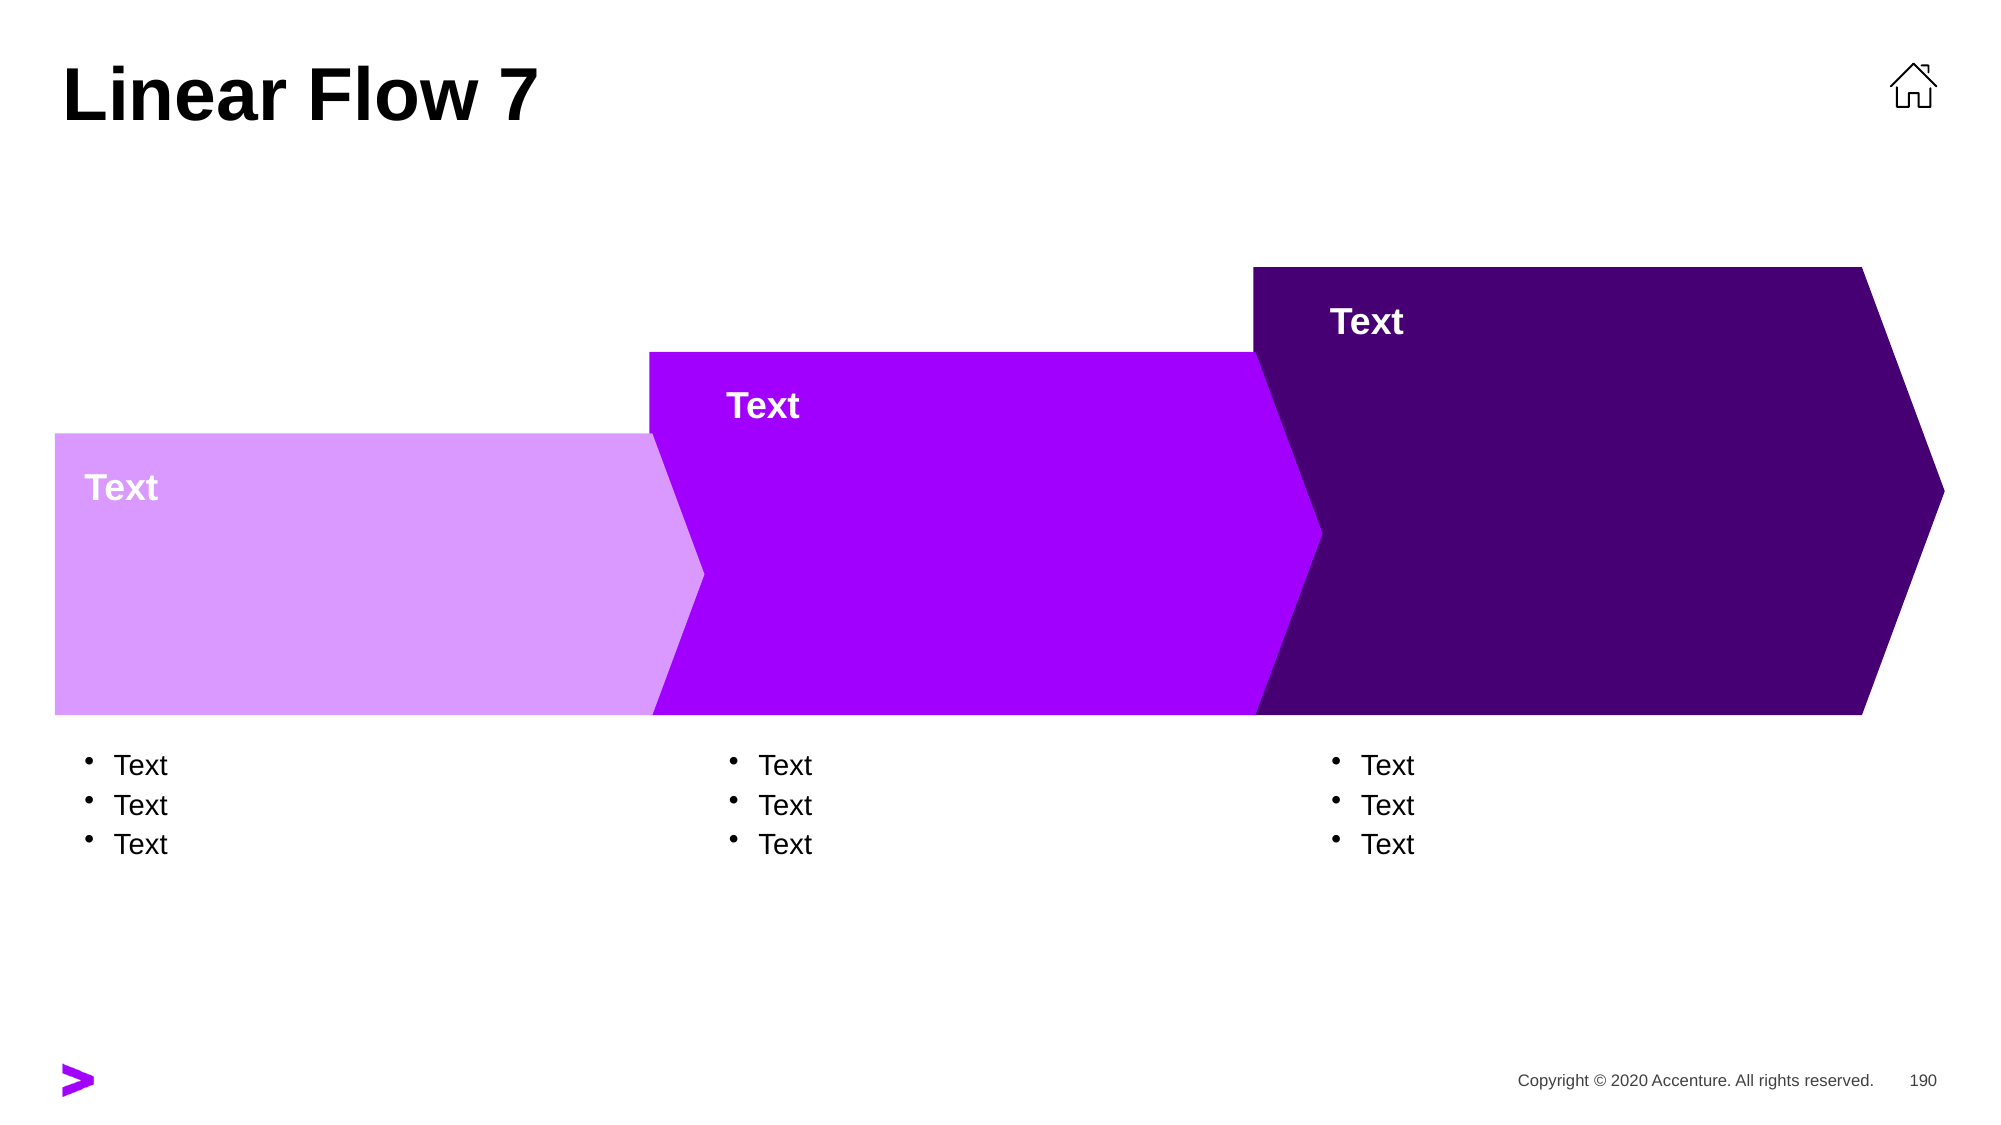

# Linear Flow 7

Text
Text
Text
Text
Text
Text
Text
Text
Text
Text
Text
Text